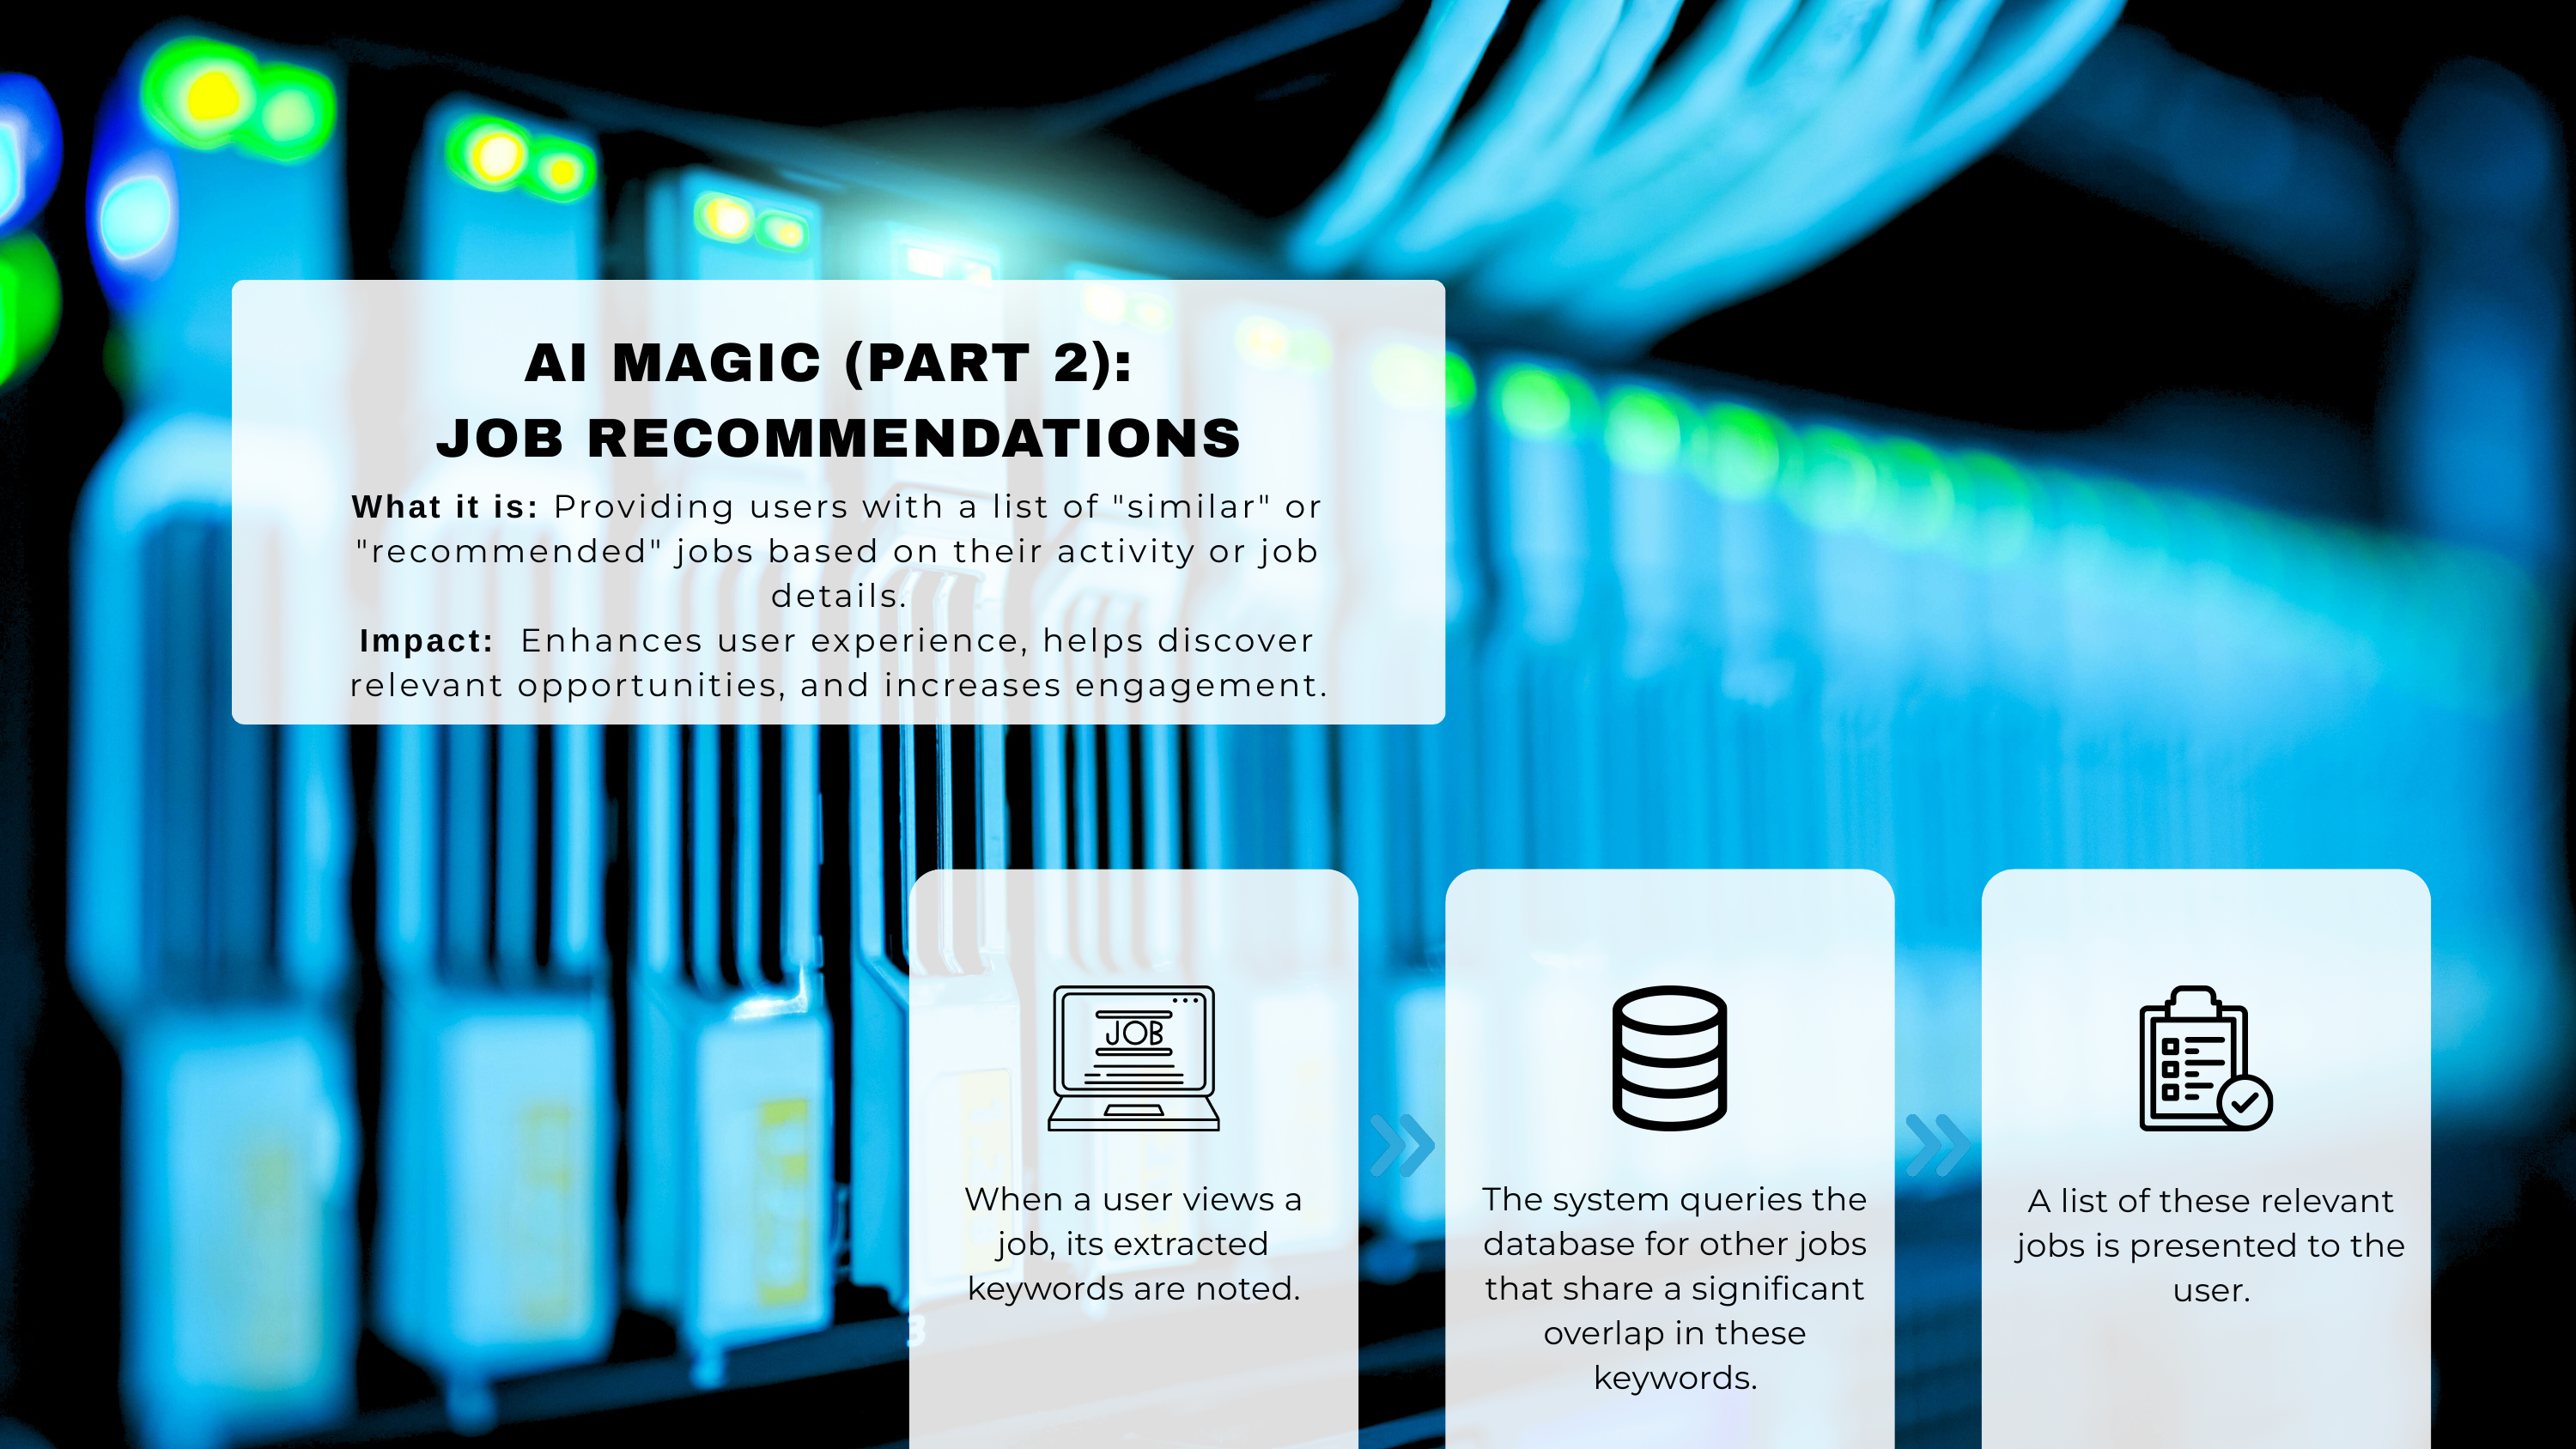

AI MAGIC (PART 2):
JOB RECOMMENDATIONS
What it is: Providing users with a list of "similar" or "recommended" jobs based on their activity or job details.
Impact:  Enhances user experience, helps discover relevant opportunities, and increases engagement.

When a user views a job, its extracted keywords are noted.
The system queries the database for other jobs that share a significant overlap in these keywords.
A list of these relevant jobs is presented to the user.